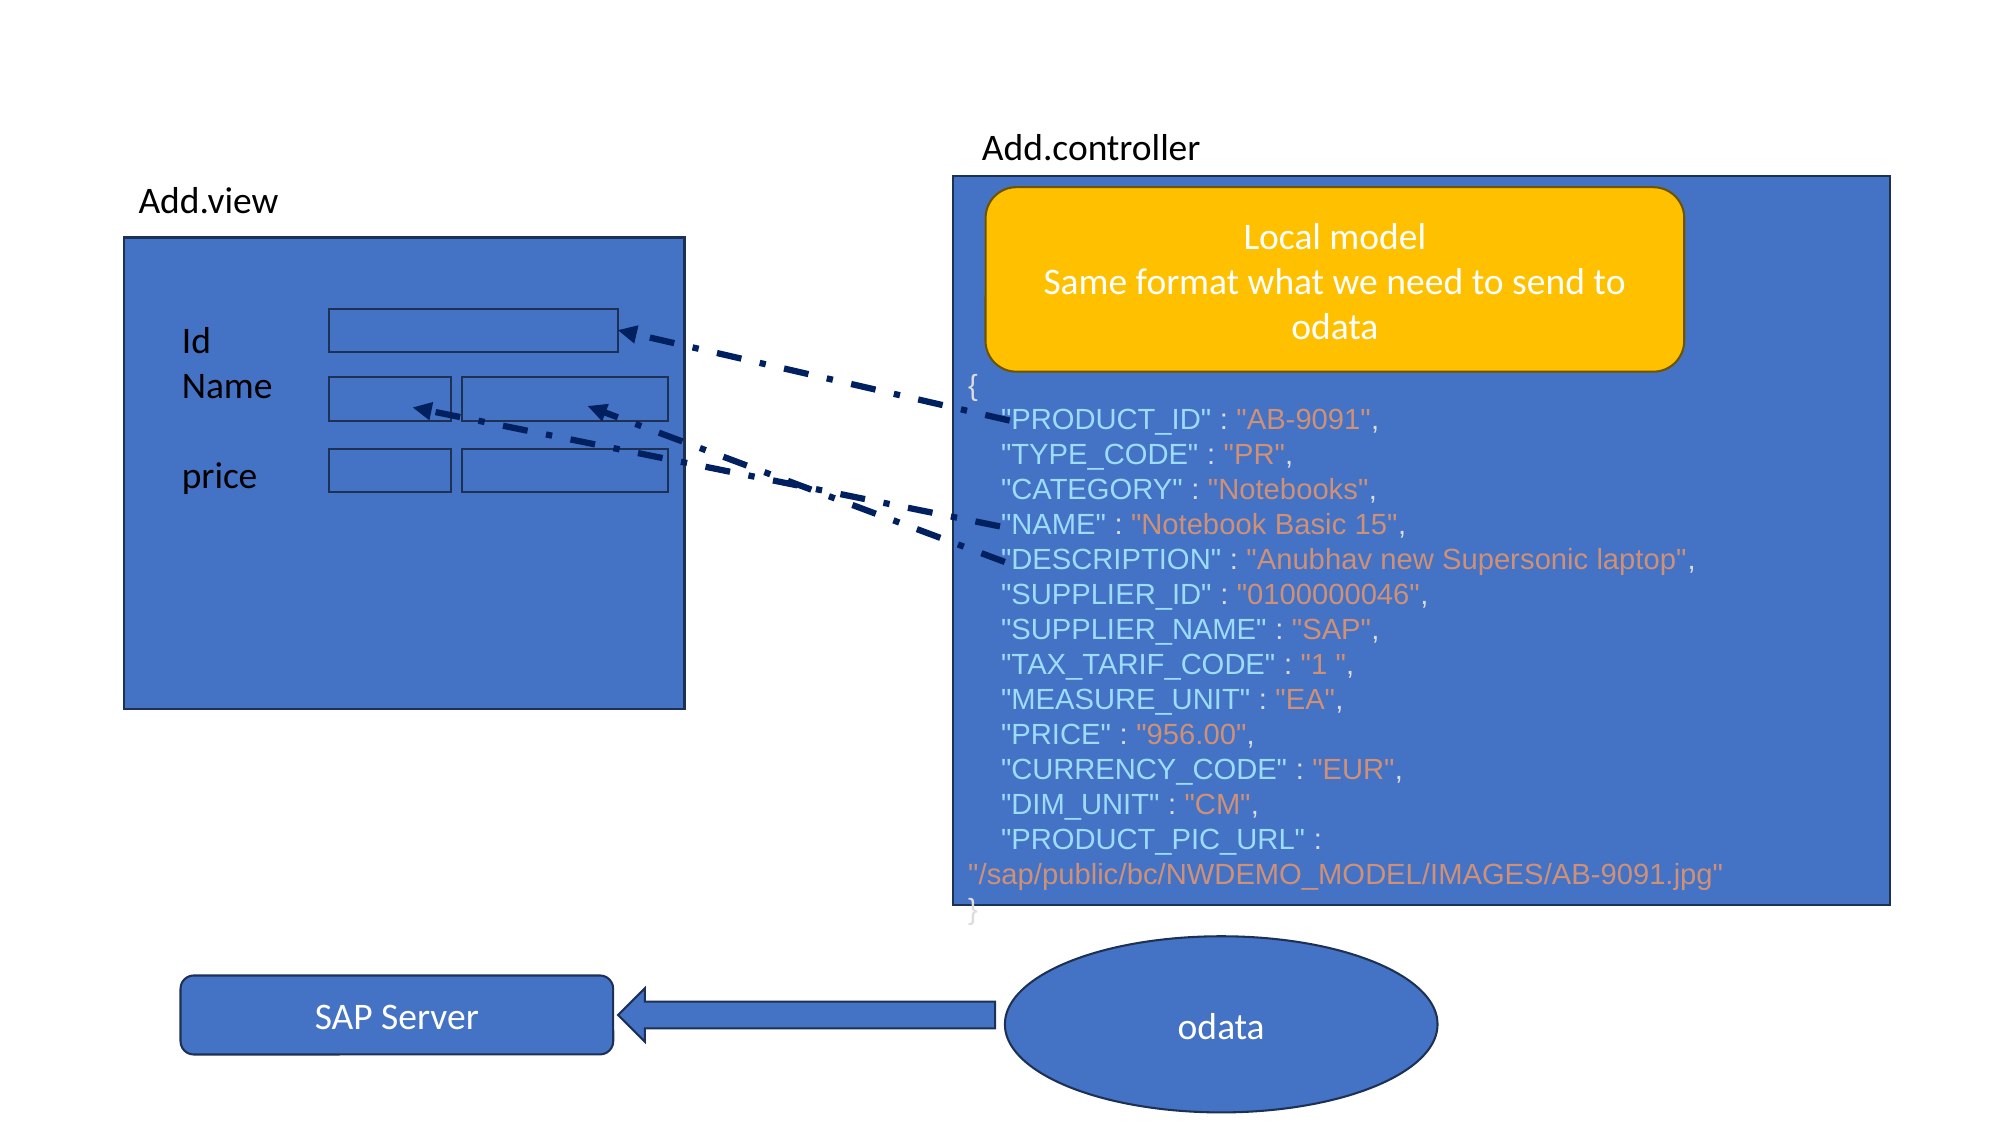

Add.controller
Add.view

{
    "PRODUCT_ID" : "AB-9091",
    "TYPE_CODE" : "PR",
    "CATEGORY" : "Notebooks",
    "NAME" : "Notebook Basic 15",
    "DESCRIPTION" : "Anubhav new Supersonic laptop",
    "SUPPLIER_ID" : "0100000046",
    "SUPPLIER_NAME" : "SAP",
    "TAX_TARIF_CODE" : "1 ",
    "MEASURE_UNIT" : "EA",
    "PRICE" : "956.00",
    "CURRENCY_CODE" : "EUR",
    "DIM_UNIT" : "CM",
    "PRODUCT_PIC_URL" : "/sap/public/bc/NWDEMO_MODEL/IMAGES/AB-9091.jpg"
}
Local model
Same format what we need to send to odata

Id
Name

price

odata
SAP Server